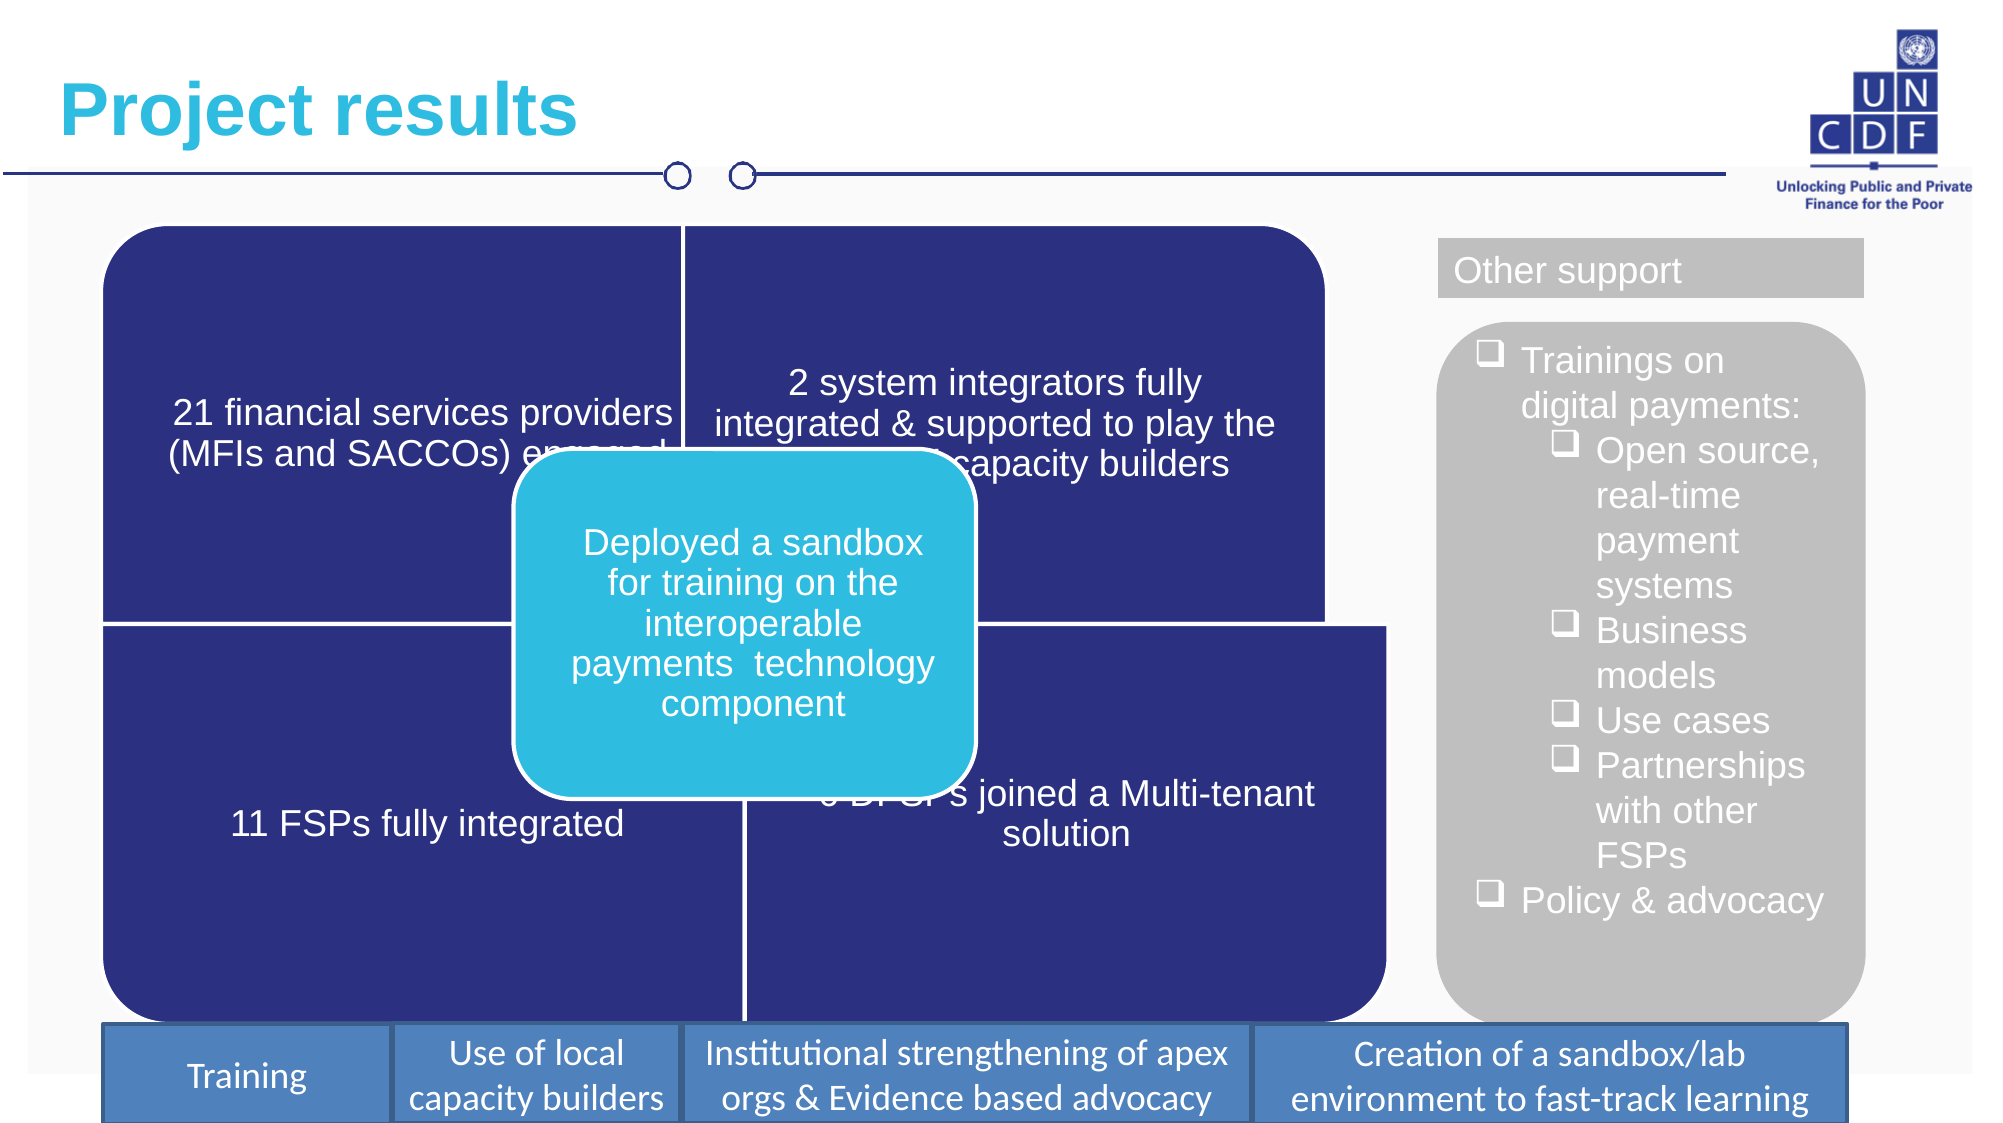

Project results
21 financial services providers (MFIs and SACCOs) engaged
2 system integrators fully integrated & supported to play the role of local capacity builders
11 FSPs fully integrated
6 DFSPs joined a Multi-tenant solution
Deployed a sandbox for training on the interoperable payments  technology component
Other support
Trainings on digital payments:
Open source, real-time payment systems
Business models
Use cases
Partnerships with other FSPs
Policy & advocacy

Use of local capacity builders
Institutional strengthening of apex orgs & Evidence based advocacy
Training
Creation of a sandbox/lab environment to fast-track learning